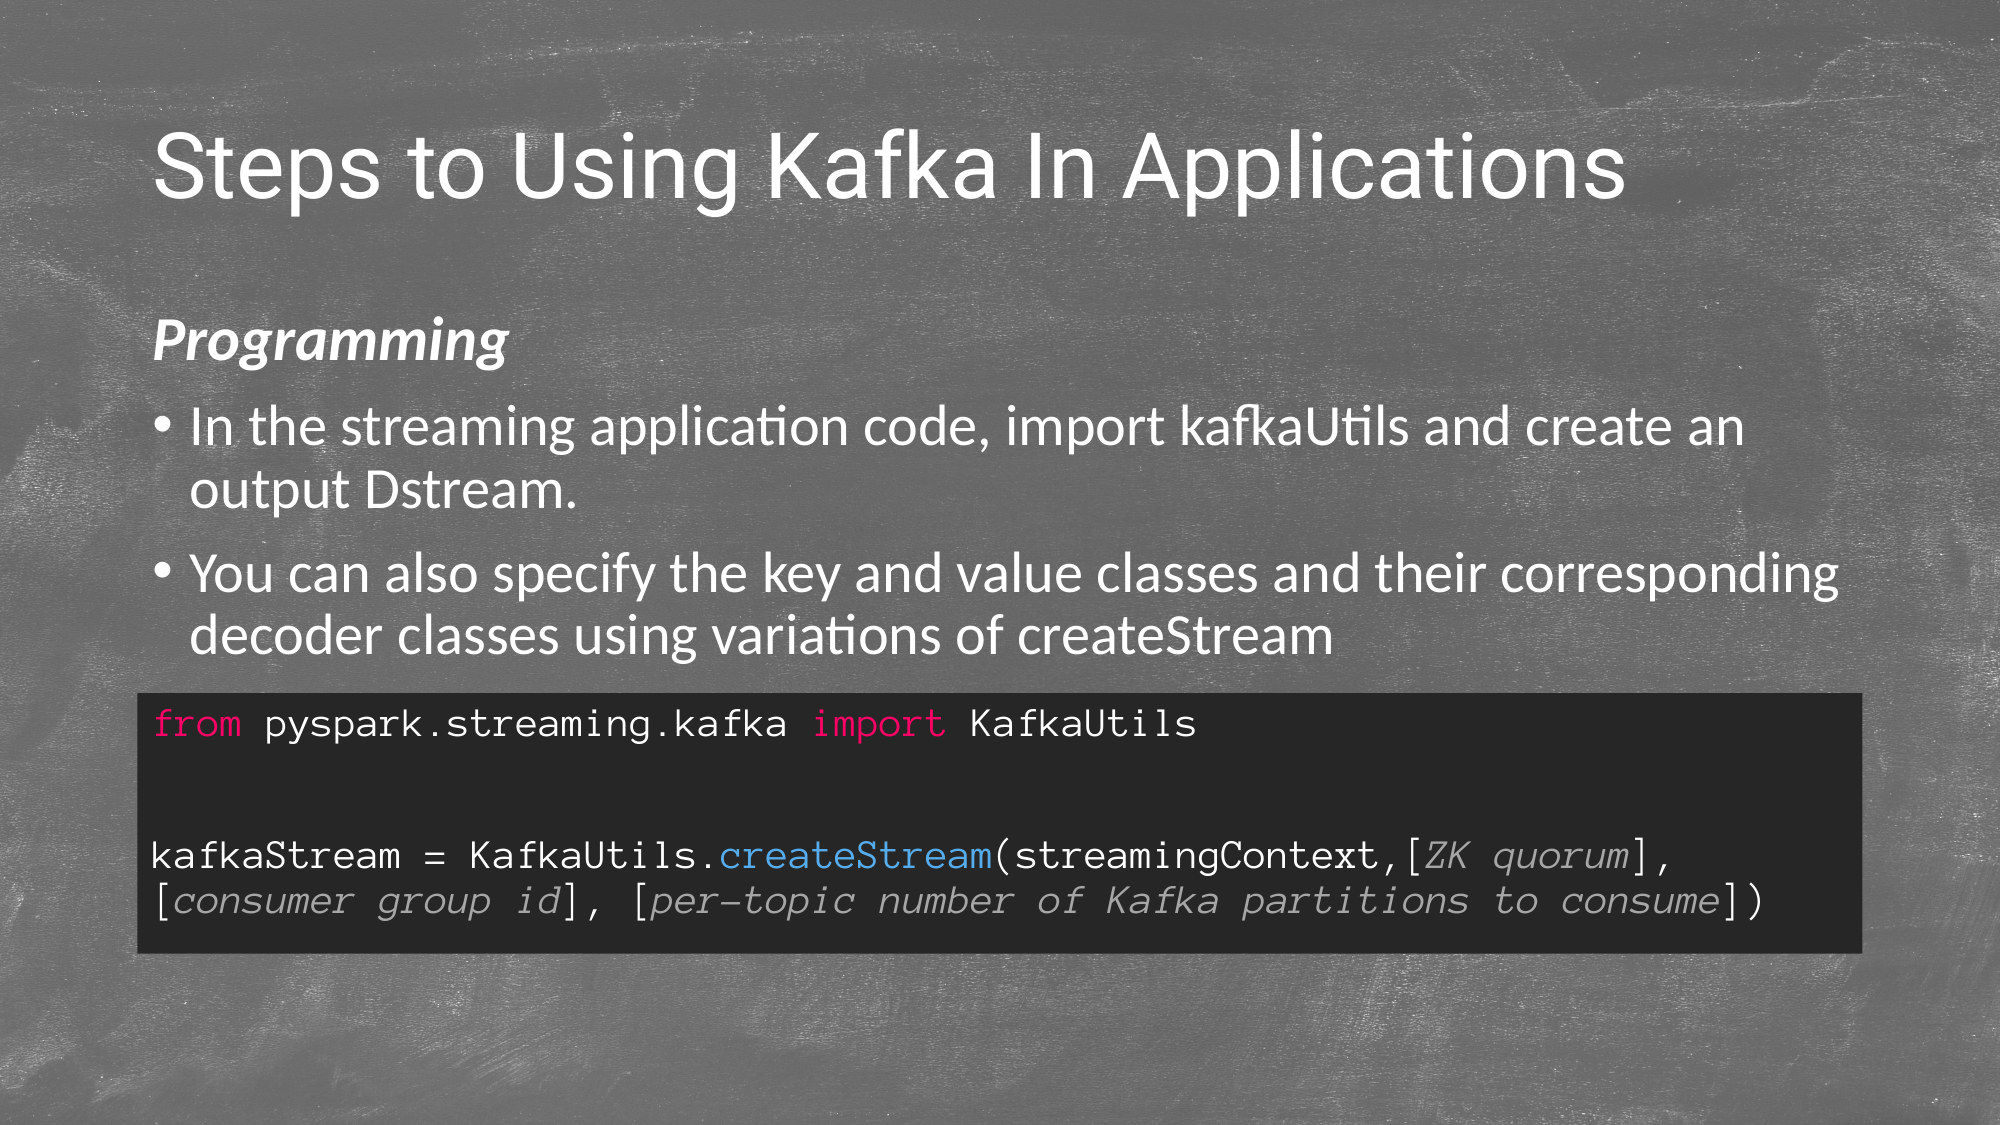

# Steps to Using Kafka In Applications
Programming
In the streaming application code, import kafkaUtils and create an output Dstream.
You can also specify the key and value classes and their corresponding decoder classes using variations of createStream
from pyspark.streaming.kafka import KafkaUtils

kafkaStream = KafkaUtils.createStream(streamingContext,[ZK quorum], [consumer group id], [per-topic number of Kafka partitions to consume])